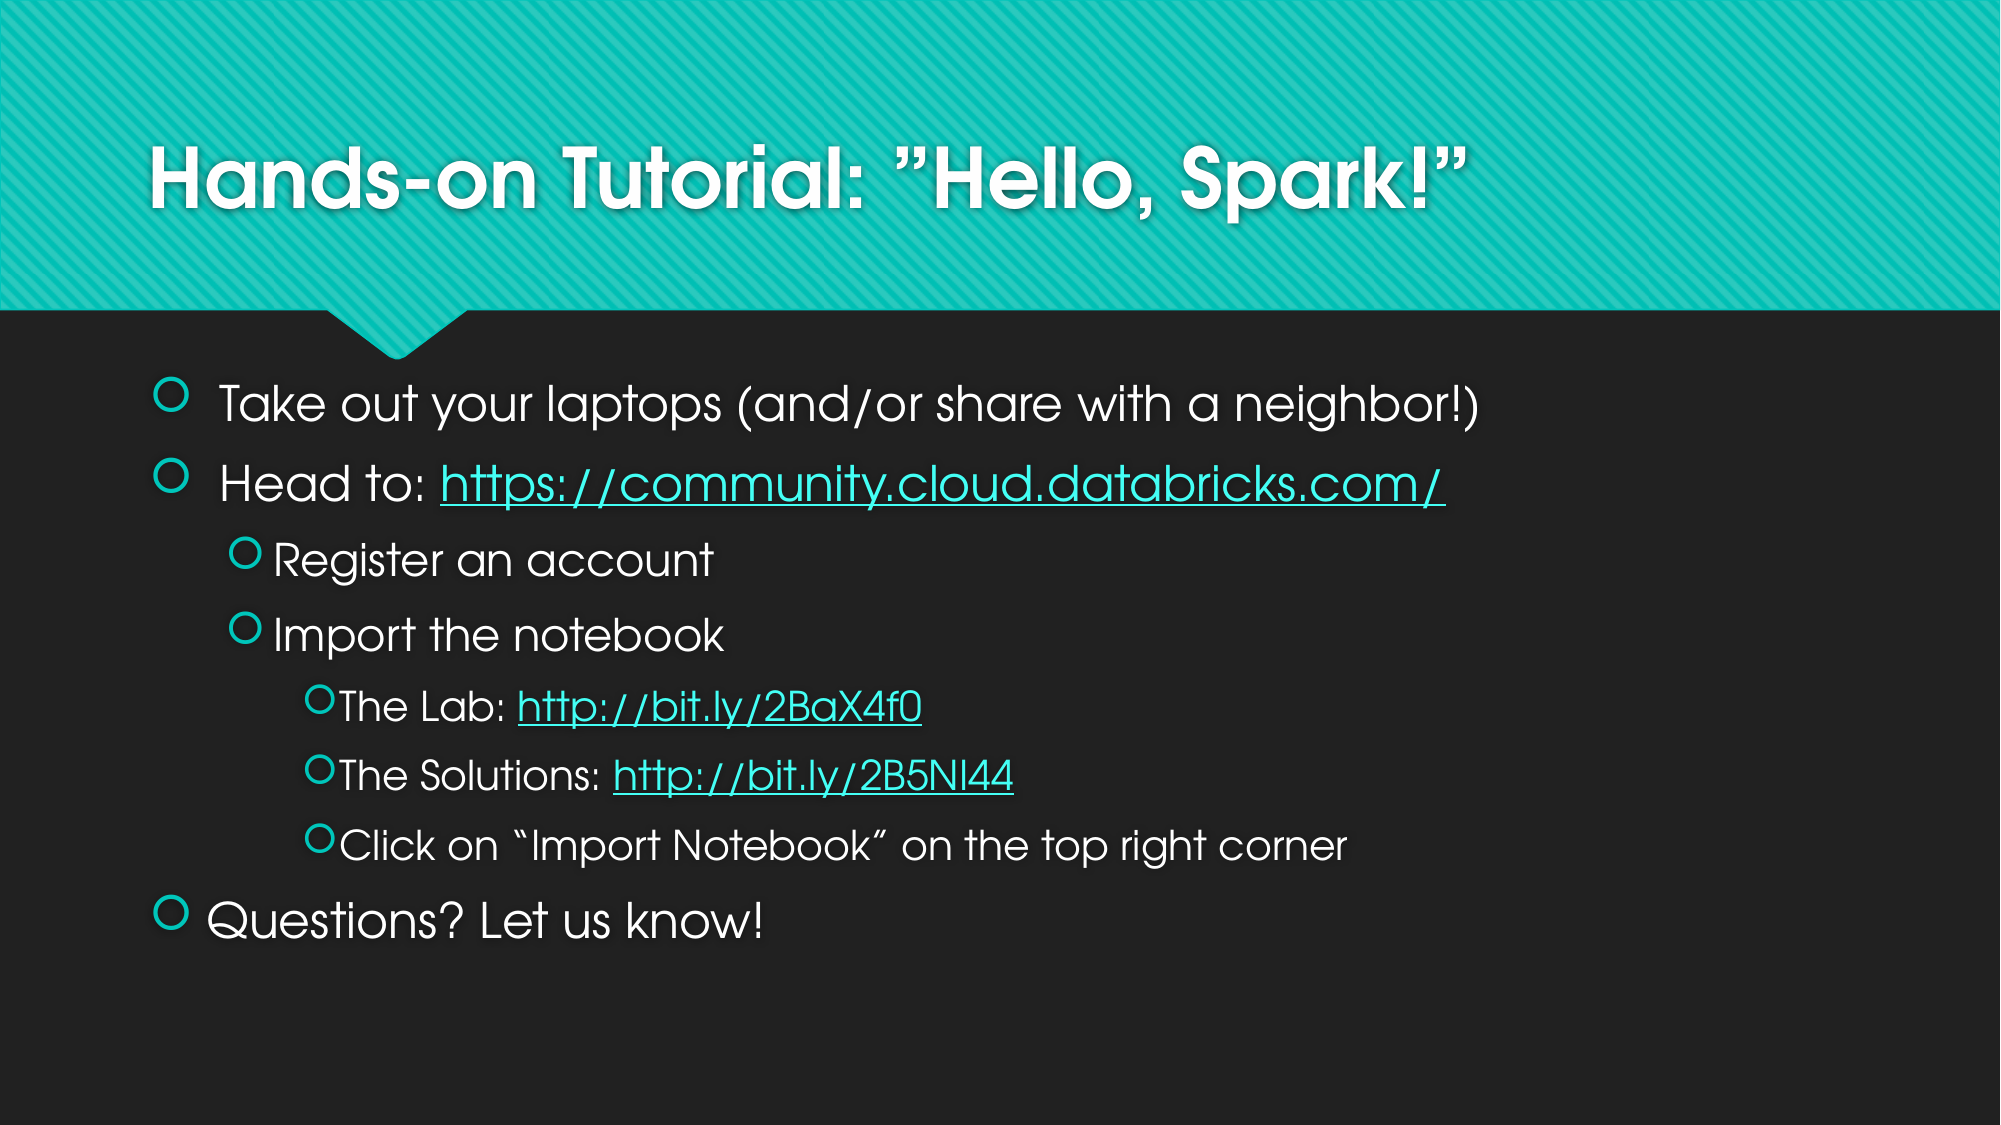

# Hands-on Tutorial: ”Hello, Spark!”
 Take out your laptops (and/or share with a neighbor!)
 Head to: https://community.cloud.databricks.com/
Register an account
Import the notebook
The Lab: http://bit.ly/2BaX4f0
The Solutions: http://bit.ly/2B5NI44
Click on “Import Notebook” on the top right corner
Questions? Let us know!